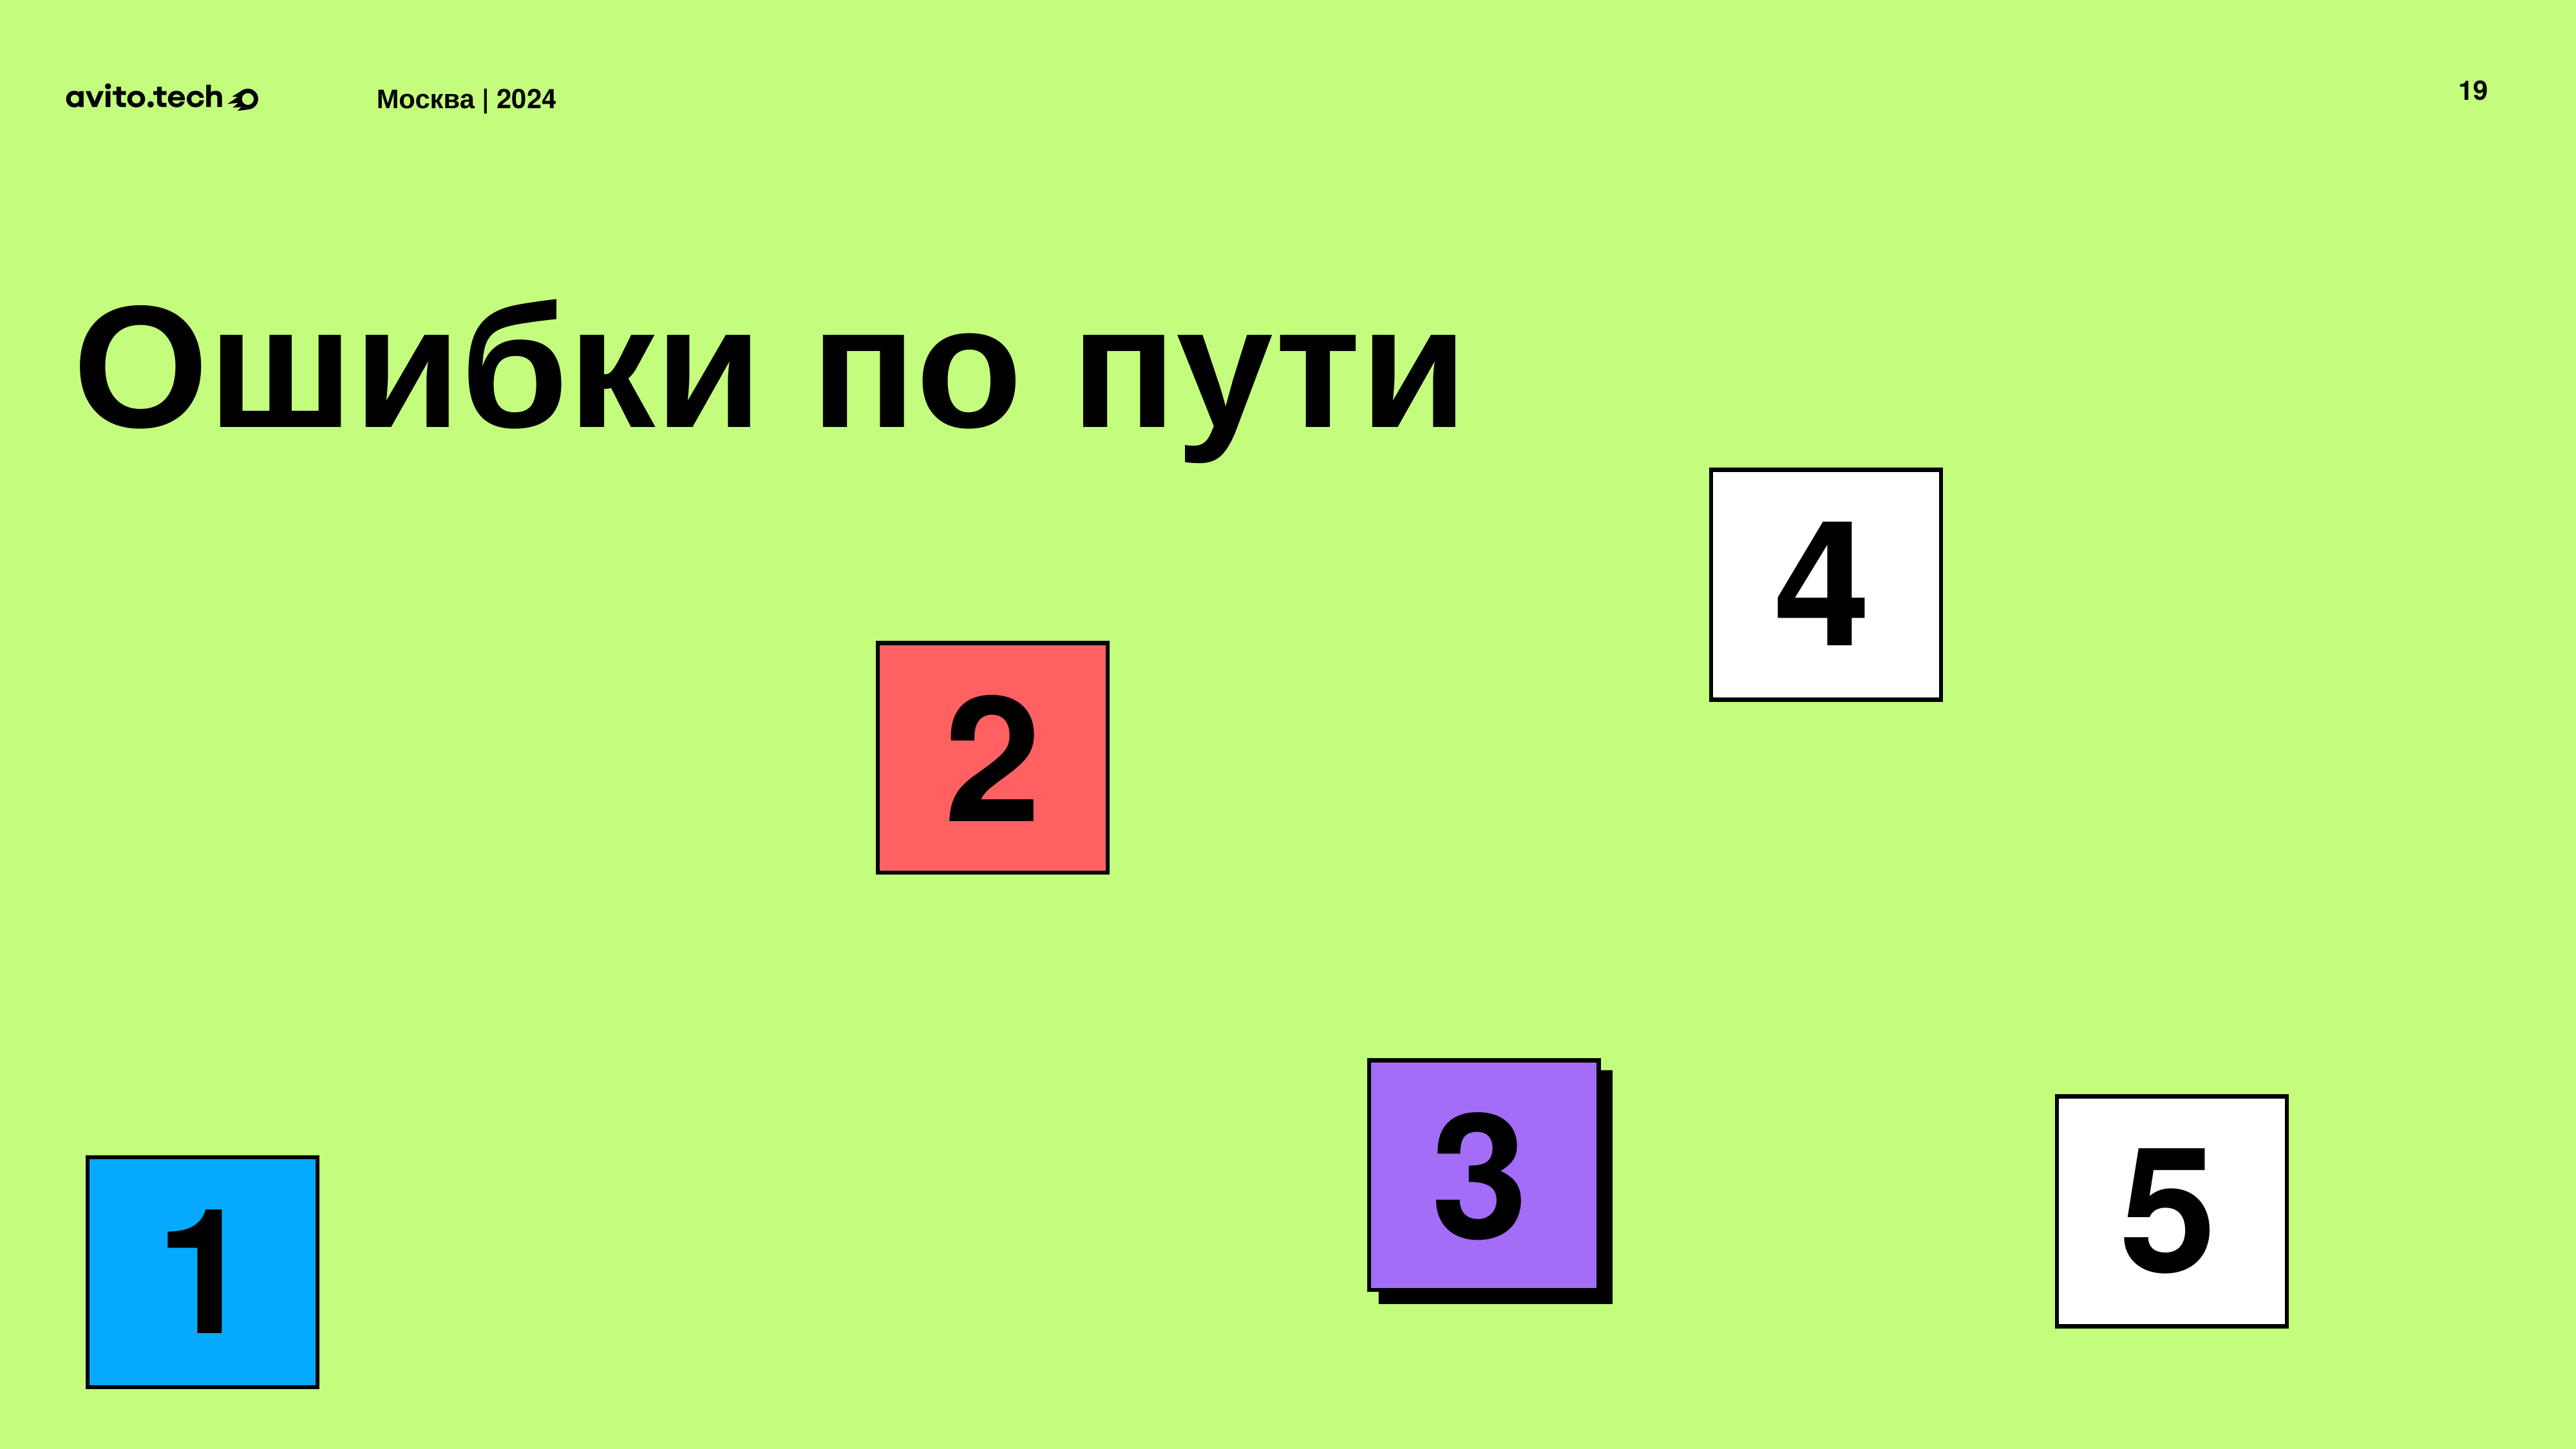

19
Ошибки по пути

4

2

3

5

1